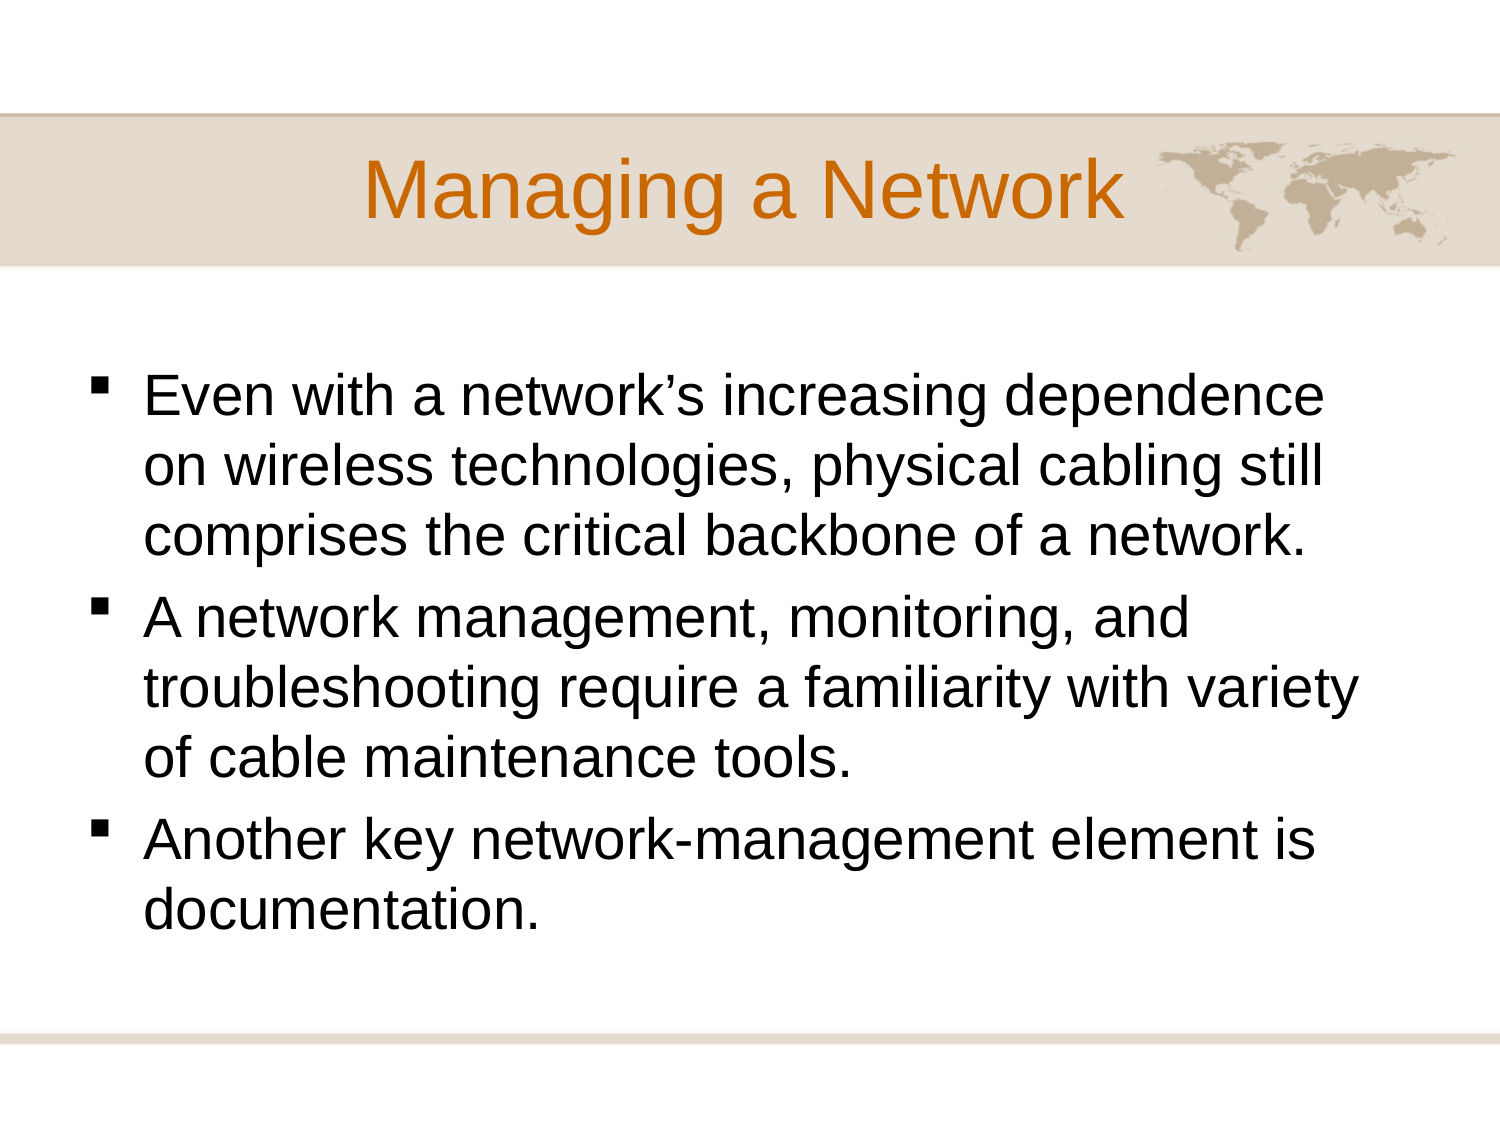

# Managing a Network
Even with a network’s increasing dependence on wireless technologies, physical cabling still comprises the critical backbone of a network.
A network management, monitoring, and troubleshooting require a familiarity with variety of cable maintenance tools.
Another key network-management element is documentation.